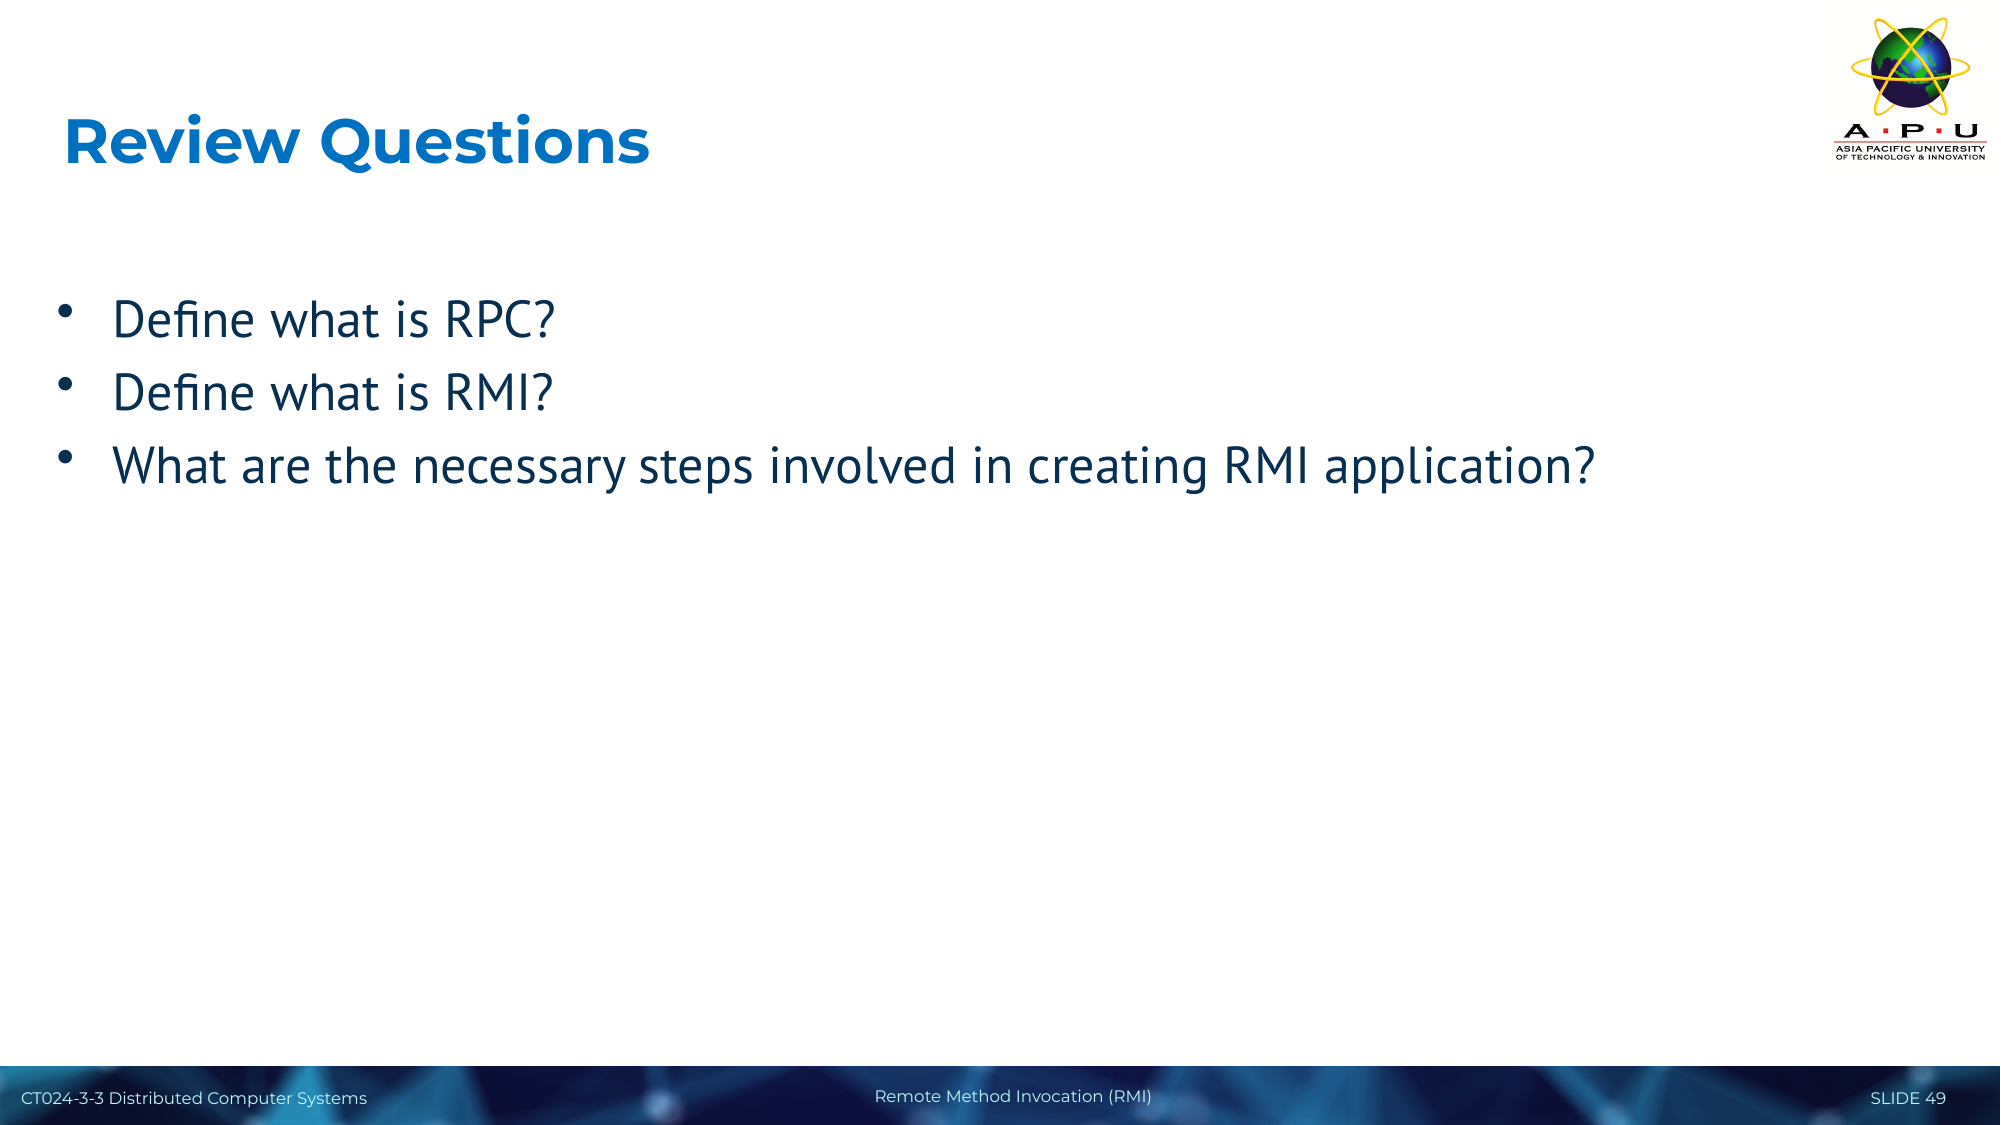

# Review Questions
Define what is RPC?
Define what is RMI?
What are the necessary steps involved in creating RMI application?